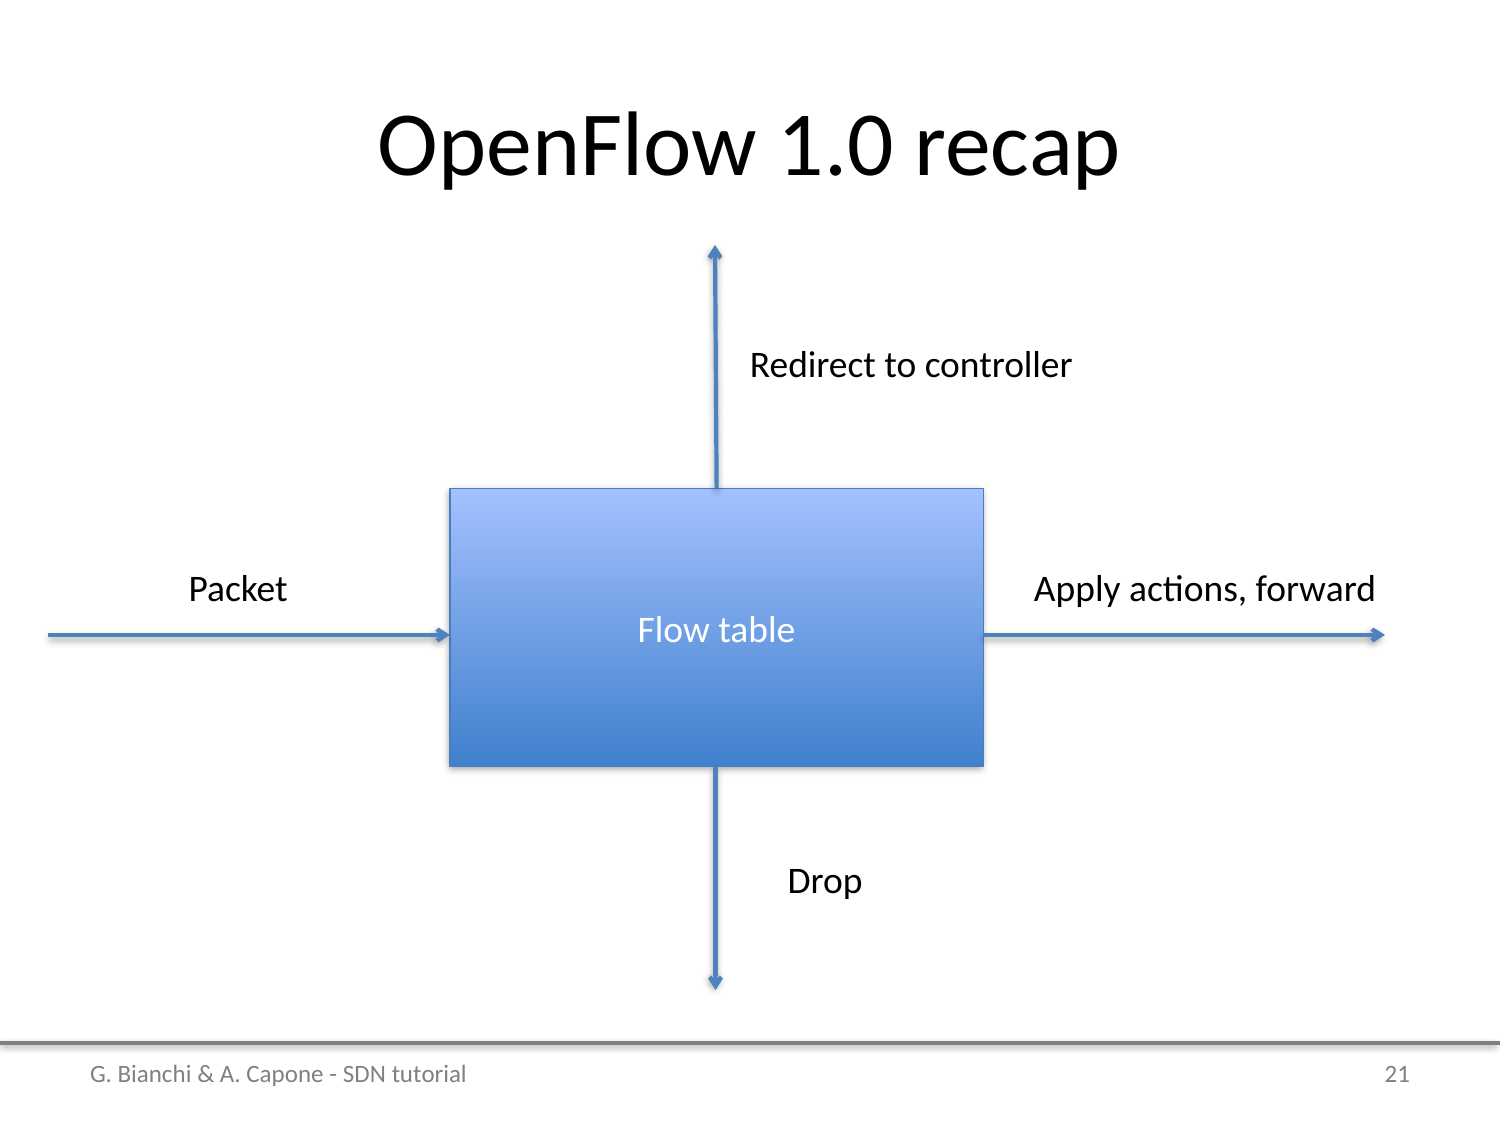

# OpenFlow 1.0 recap
Redirect to controller
Flow table
Packet
Apply actions, forward
Drop
G. Bianchi & A. Capone - SDN tutorial
21